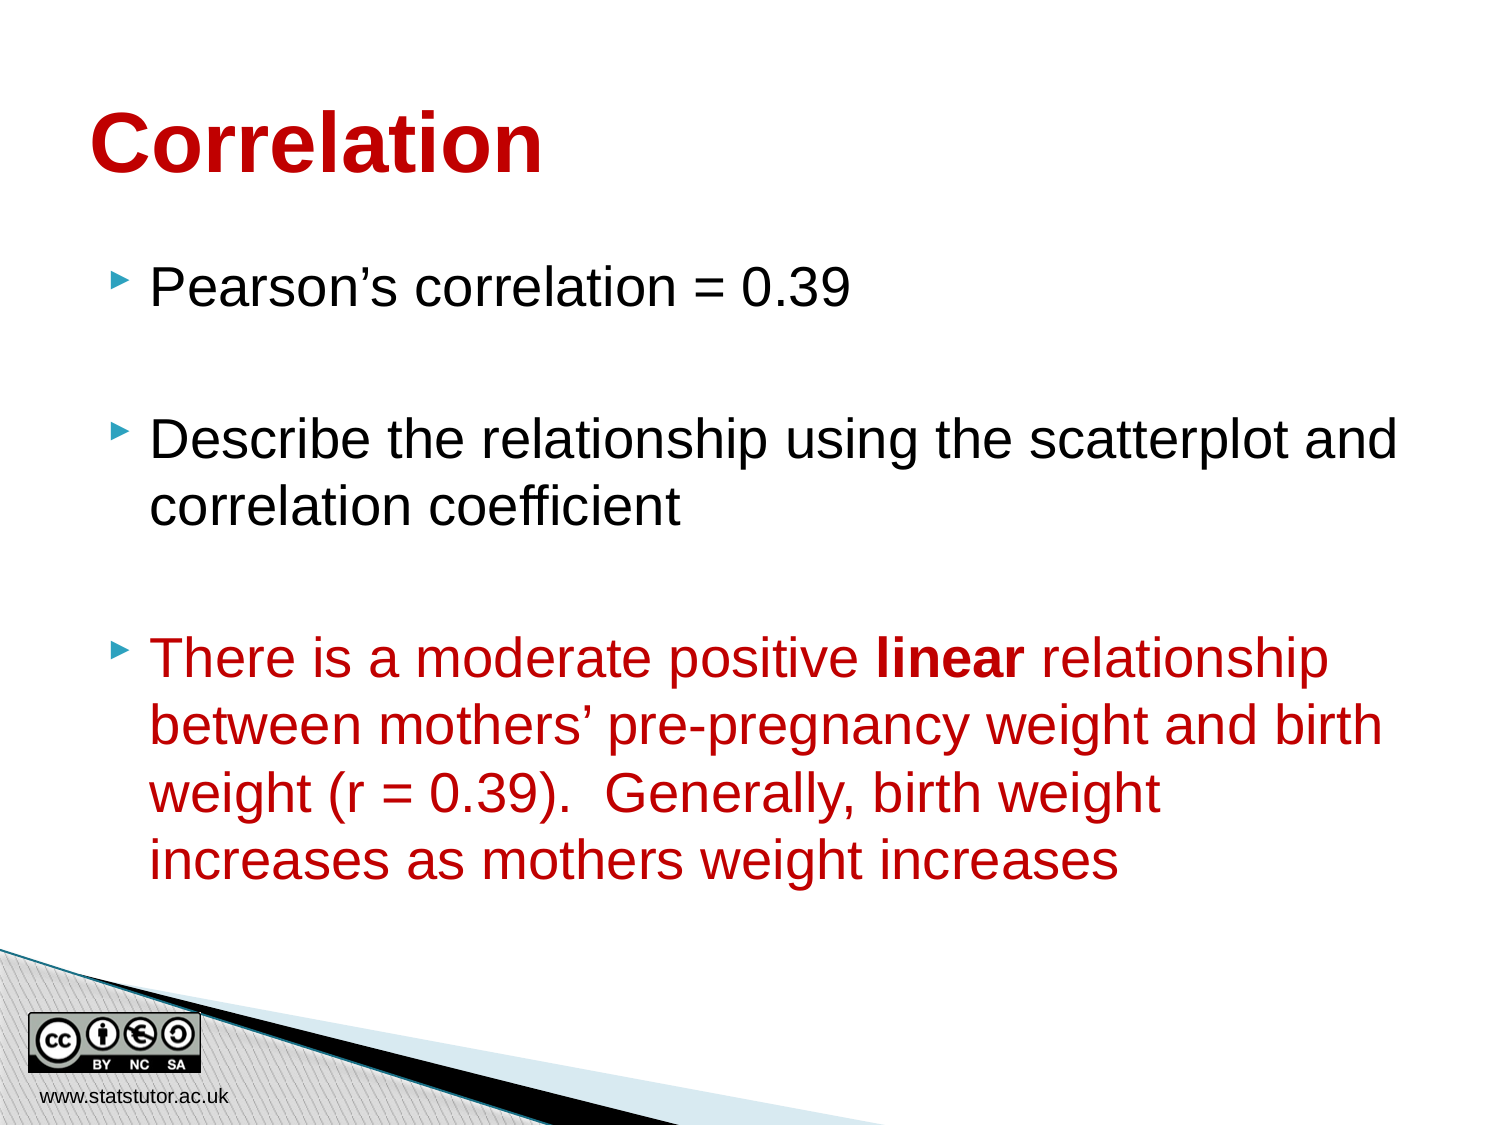

# Correlation
Pearson’s correlation = 0.39

Describe the relationship using the scatterplot and correlation coefficient

There is a moderate positive linear relationship between mothers’ pre-pregnancy weight and birth weight (r = 0.39).  Generally, birth weight increases as mothers weight increases
www.statstutor.ac.uk